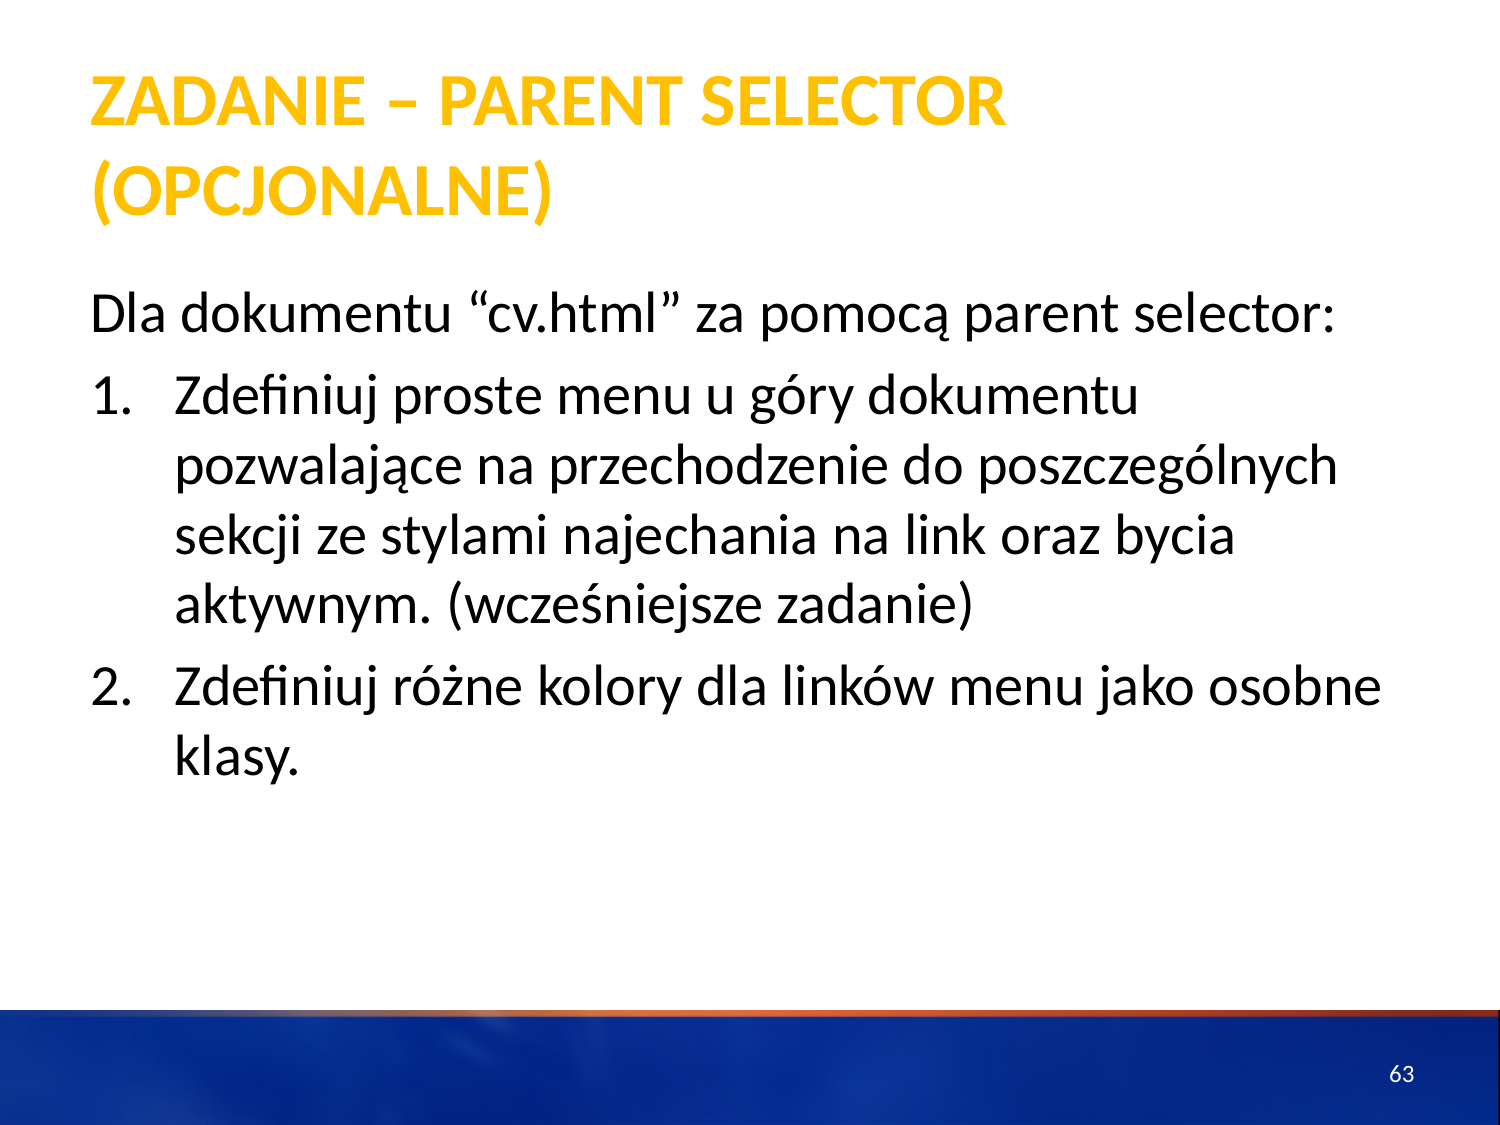

# ZADANIE – Parent Selector (opcjonalne)
Dla dokumentu “cv.html” za pomocą parent selector:
Zdefiniuj proste menu u góry dokumentu pozwalające na przechodzenie do poszczególnych sekcji ze stylami najechania na link oraz bycia aktywnym. (wcześniejsze zadanie)
Zdefiniuj różne kolory dla linków menu jako osobne klasy.

63